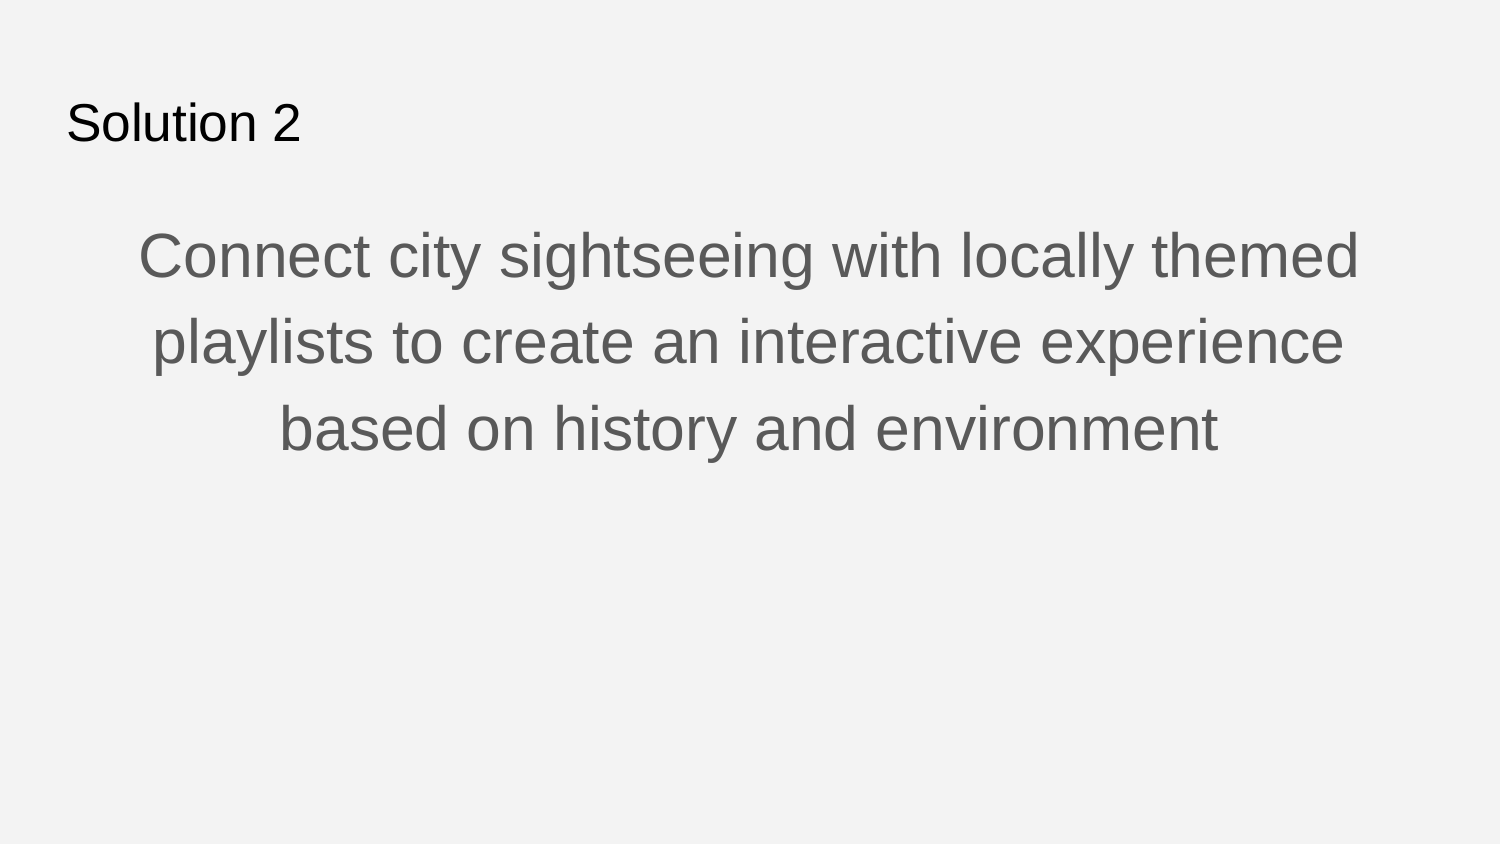

# Solution 2
Connect city sightseeing with locally themed playlists to create an interactive experience based on history and environment